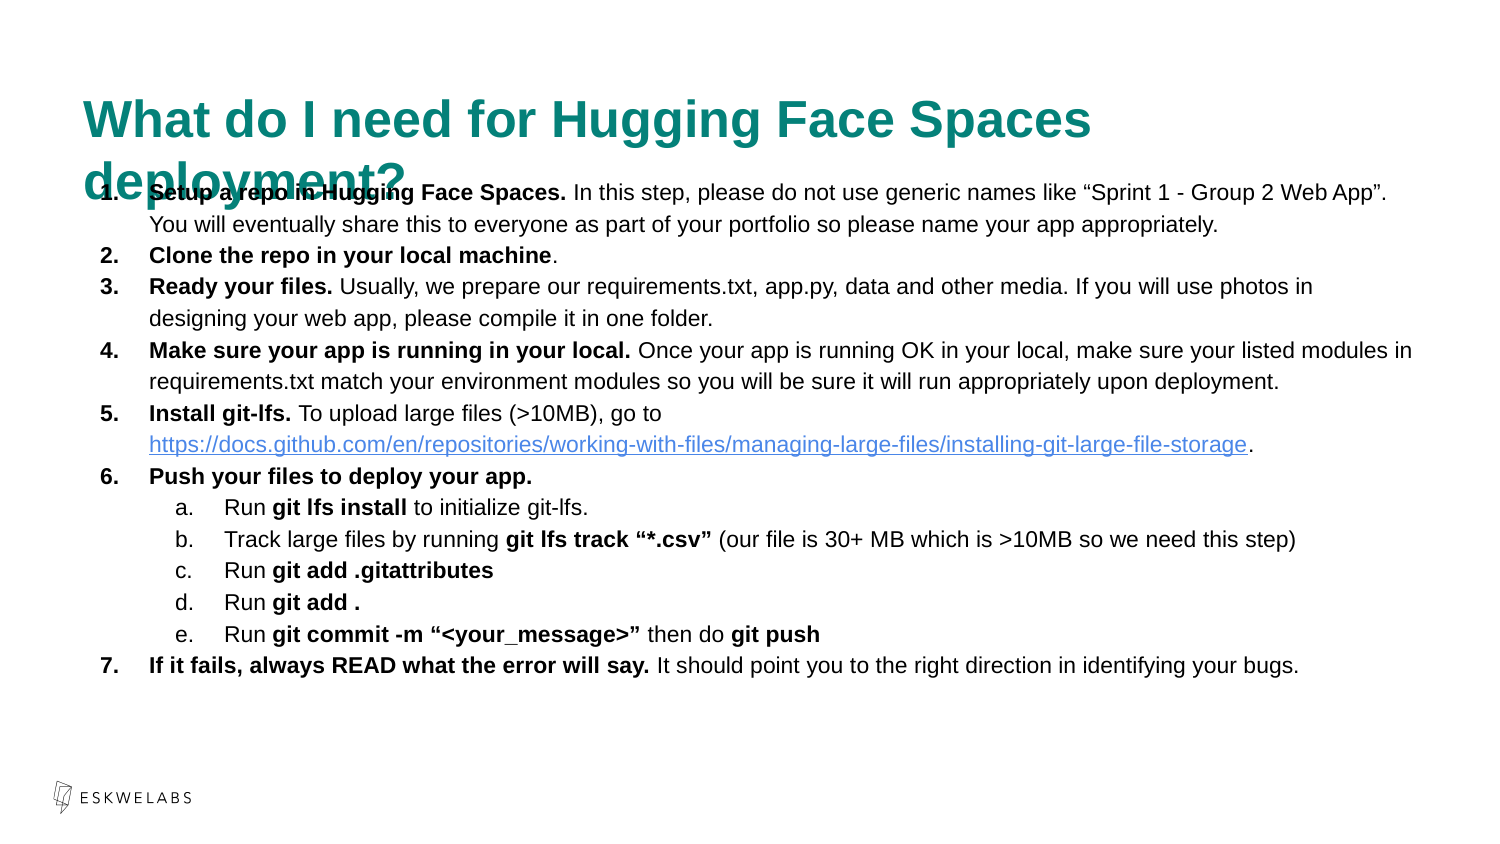

What do I need for Hugging Face Spaces deployment?
Setup a repo in Hugging Face Spaces. In this step, please do not use generic names like “Sprint 1 - Group 2 Web App”. You will eventually share this to everyone as part of your portfolio so please name your app appropriately.
Clone the repo in your local machine.
Ready your files. Usually, we prepare our requirements.txt, app.py, data and other media. If you will use photos in designing your web app, please compile it in one folder.
Make sure your app is running in your local. Once your app is running OK in your local, make sure your listed modules in requirements.txt match your environment modules so you will be sure it will run appropriately upon deployment.
Install git-lfs. To upload large files (>10MB), go to https://docs.github.com/en/repositories/working-with-files/managing-large-files/installing-git-large-file-storage.
Push your files to deploy your app.
Run git lfs install to initialize git-lfs.
Track large files by running git lfs track “*.csv” (our file is 30+ MB which is >10MB so we need this step)
Run git add .gitattributes
Run git add .
Run git commit -m “<your_message>” then do git push
If it fails, always READ what the error will say. It should point you to the right direction in identifying your bugs.